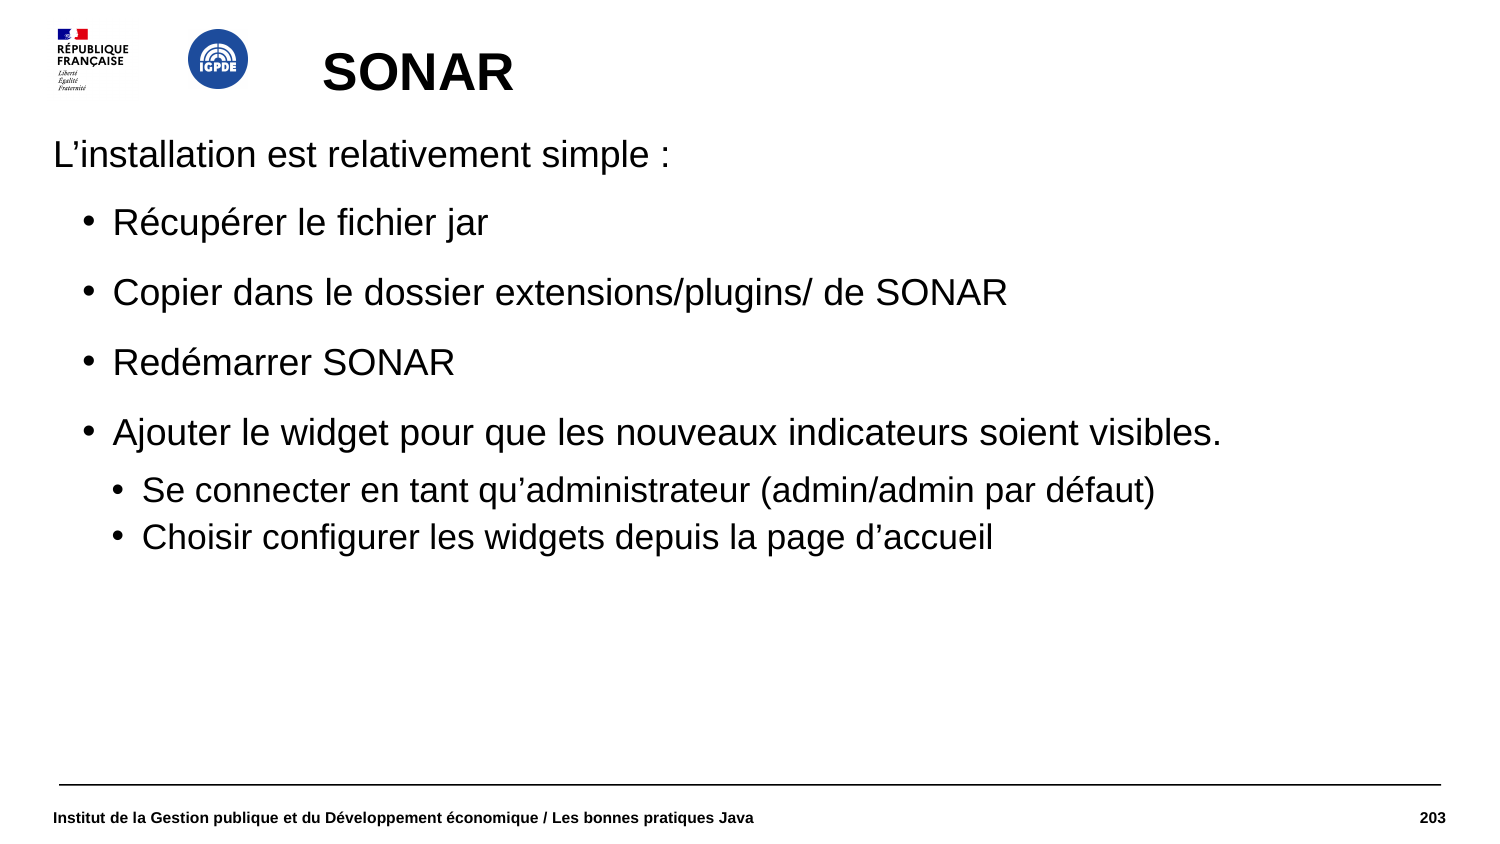

# SONAR
L’installation est relativement simple :
Récupérer le fichier jar
Copier dans le dossier extensions/plugins/ de SONAR
Redémarrer SONAR
Ajouter le widget pour que les nouveaux indicateurs soient visibles.
Se connecter en tant qu’administrateur (admin/admin par défaut)
Choisir configurer les widgets depuis la page d’accueil

Institut de la Gestion publique et du Développement économique / Les bonnes pratiques Java
203